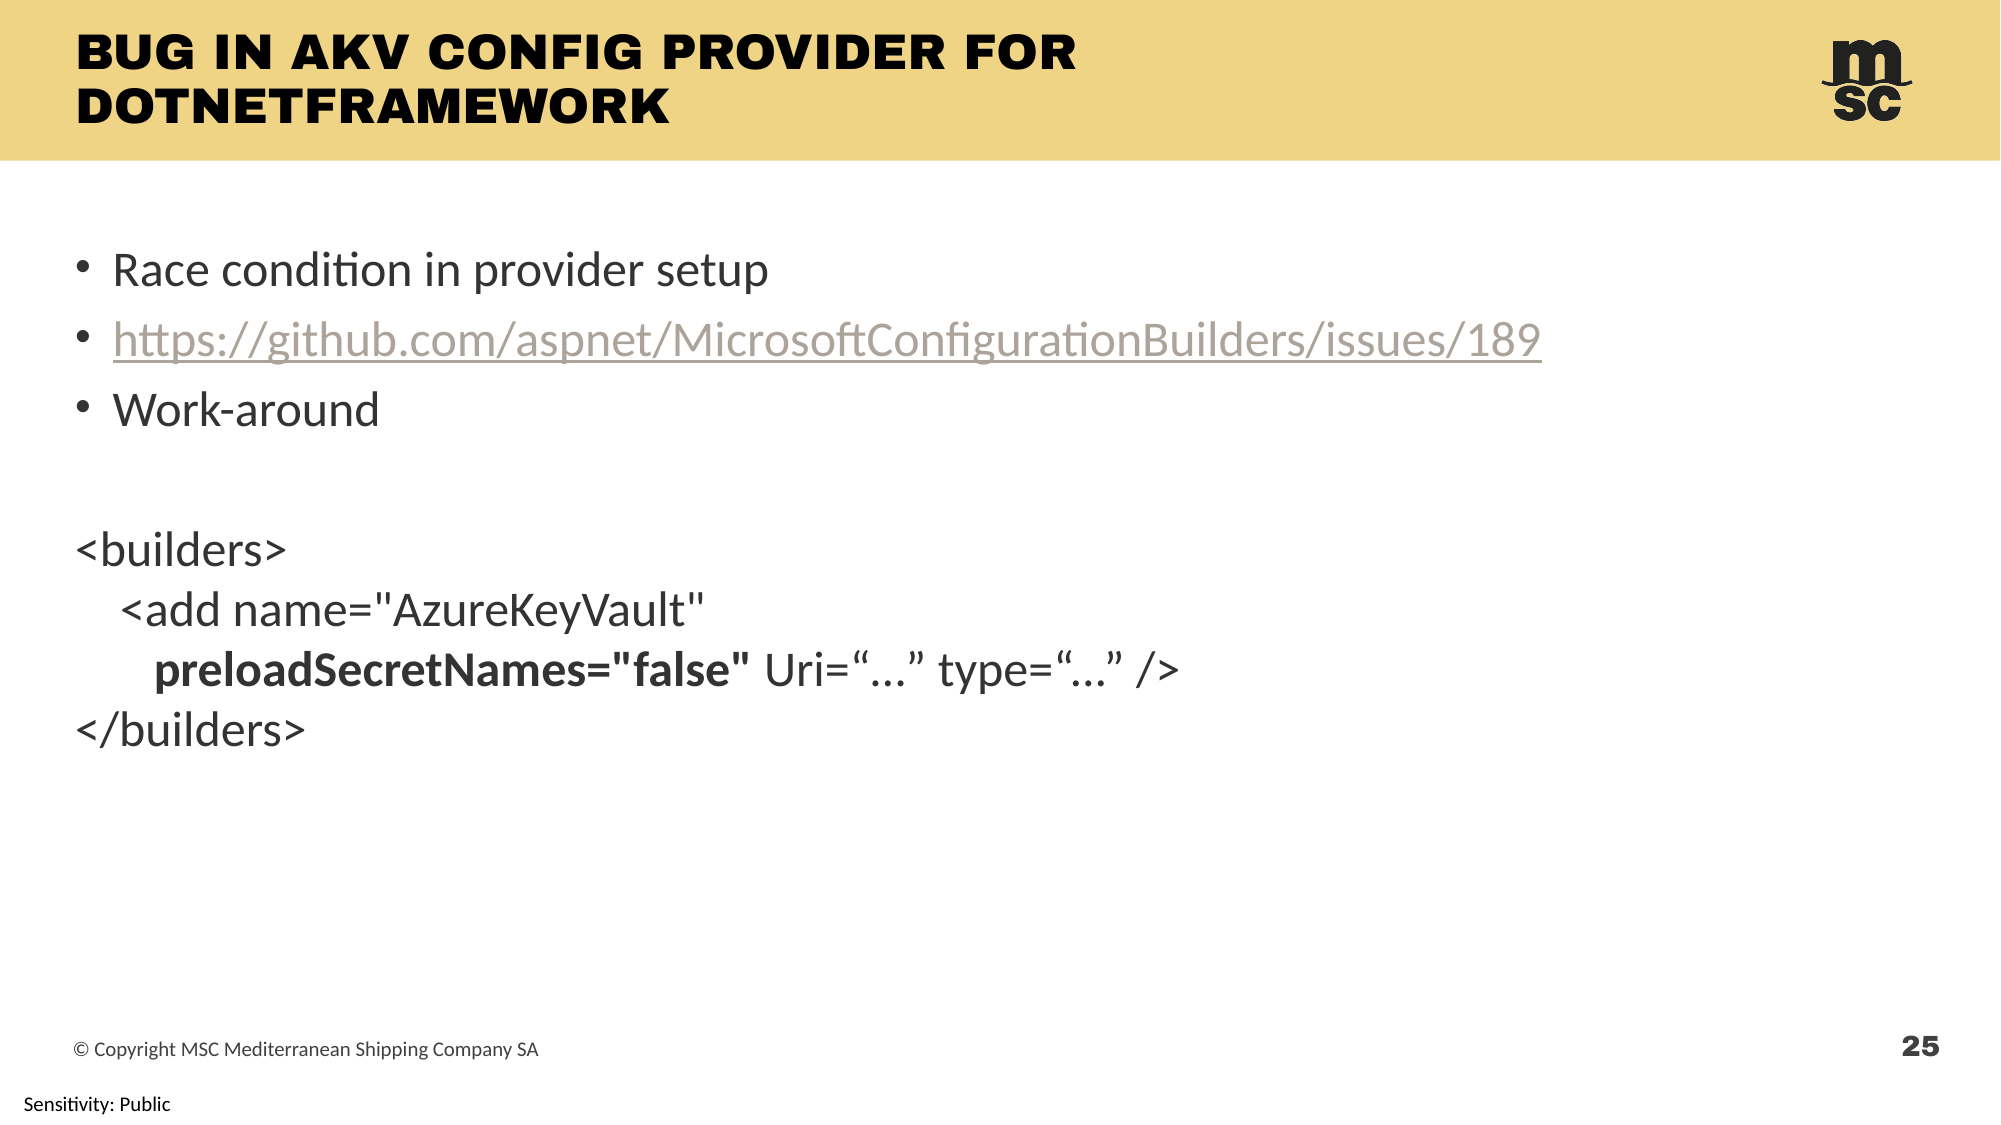

# BUG in akv config provider for dotnetframework
Race condition in provider setup
https://github.com/aspnet/MicrosoftConfigurationBuilders/issues/189
Work-around

<builders>
    <add name="AzureKeyVault" 
       preloadSecretNames="false" Uri=“…” type=“...” />
</builders>

25
© Copyright MSC Mediterranean Shipping Company SA